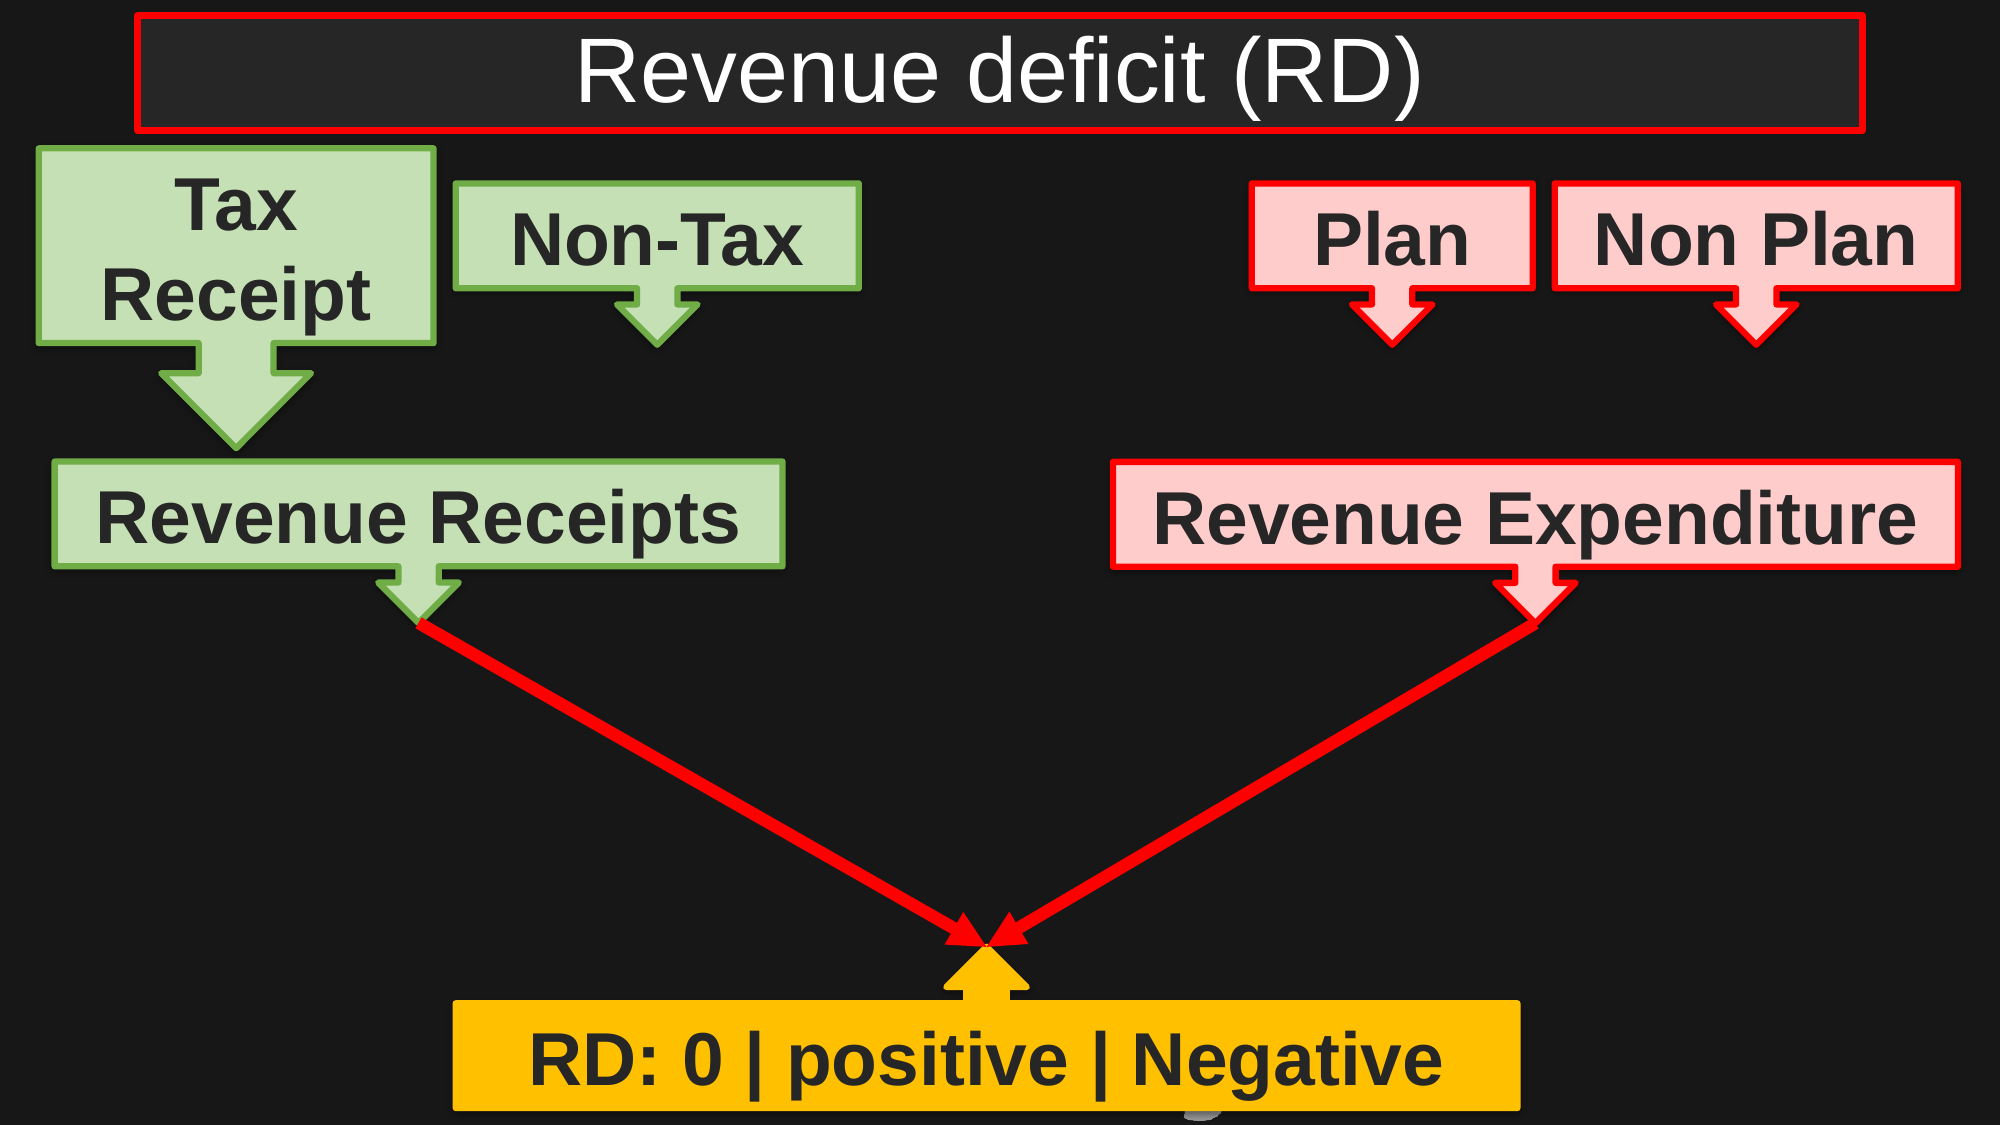

# Revenue deficit (RD)
Tax Receipt
Non-Tax
Plan
Non Plan
Revenue Receipts
Revenue Expenditure
RD: 0 | positive | Negative